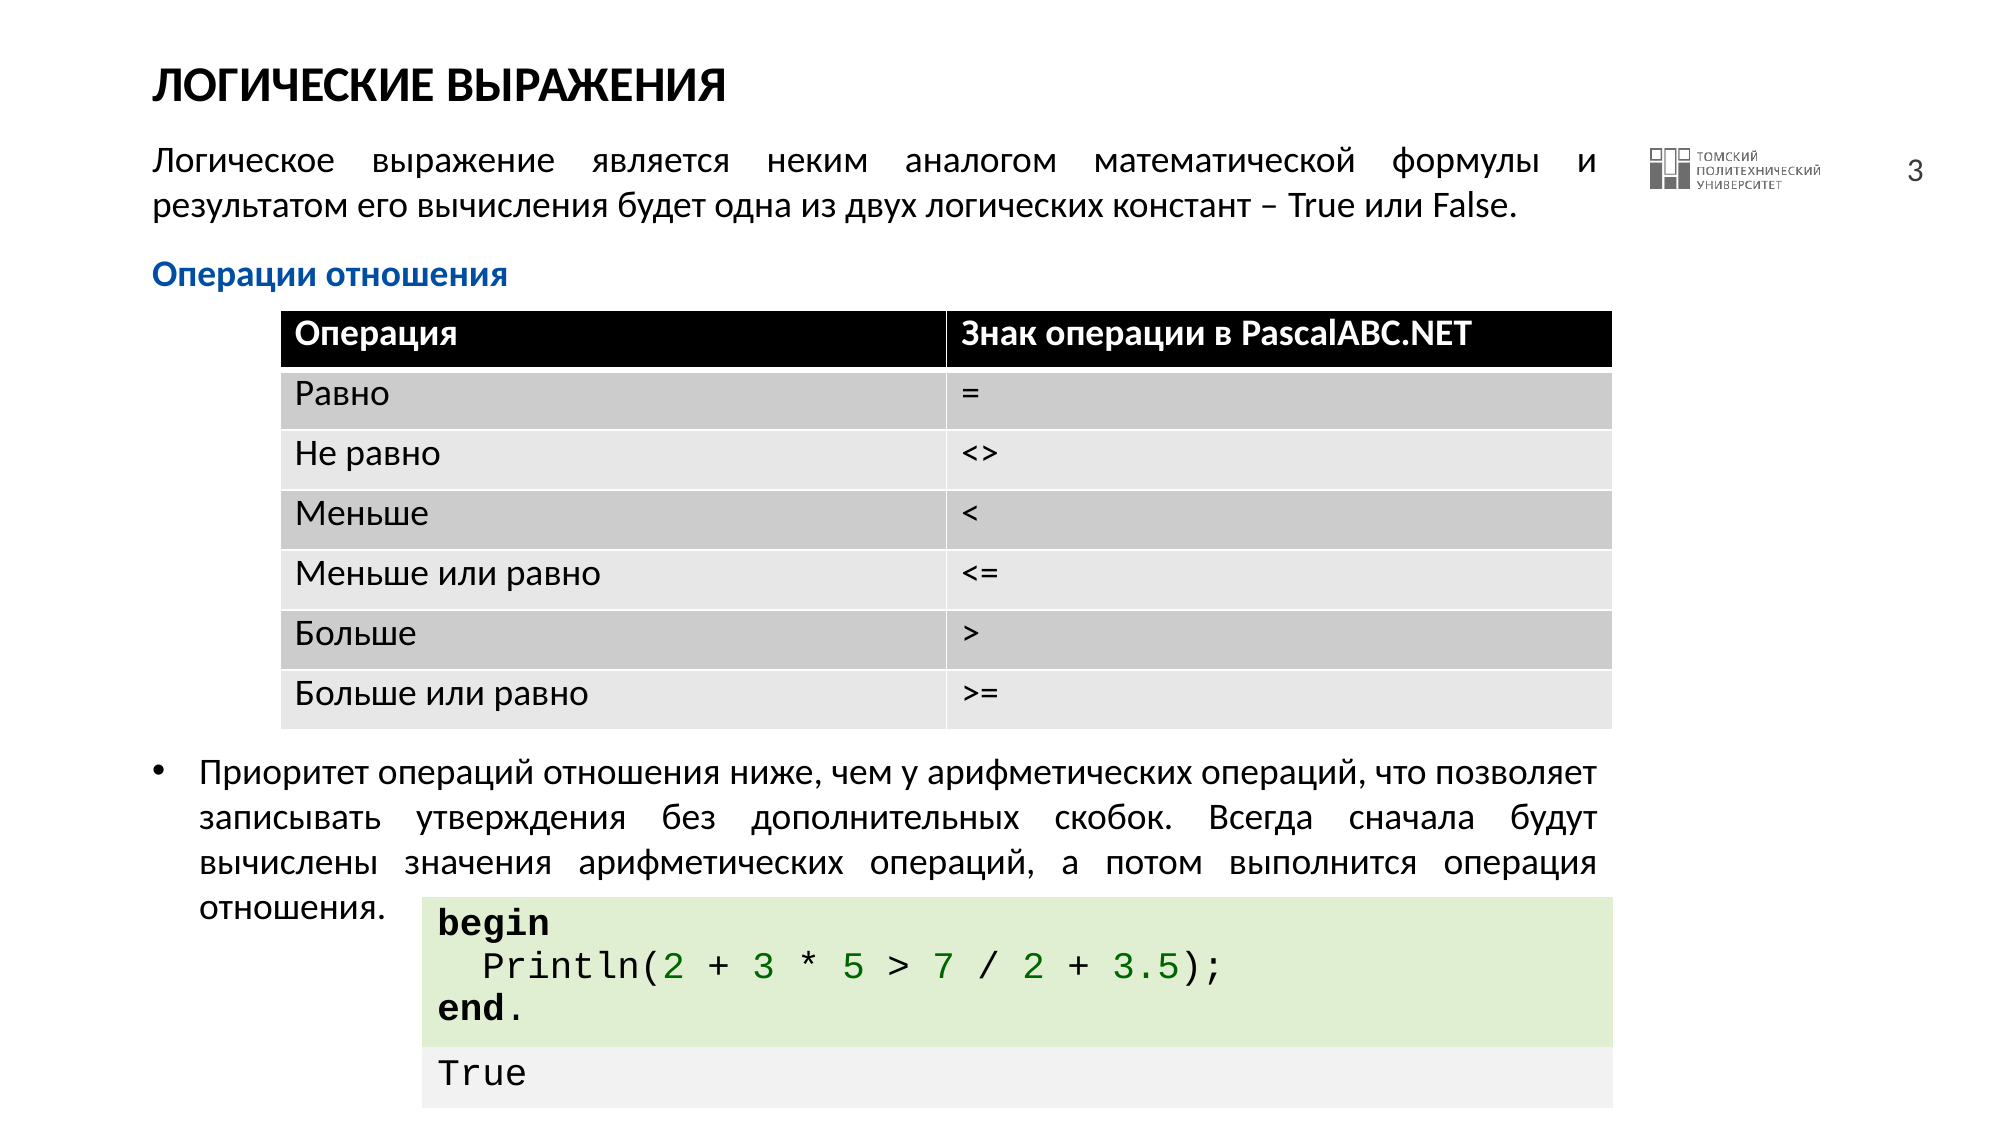

# ЛОГИЧЕСКИЕ ВЫРАЖЕНИЯ
Логическое выражение является неким аналогом математической формулы и результатом его вычисления будет одна из двух логических констант – True или False.
Операции отношения
| Операция | Знак операции в PascalABC.NET |
| --- | --- |
| Равно | = |
| Не равно | <> |
| Меньше | < |
| Меньше или равно | <= |
| Больше | > |
| Больше или равно | >= |

Приоритет операций отношения ниже, чем у арифметических операций, что позволяет записывать утверждения без дополнительных скобок. Всегда сначала будут вычислены значения арифметических операций, а потом выполнится операция отношения.
| begin Println(2 + 3 \* 5 > 7 / 2 + 3.5); end. |
| --- |
| True |